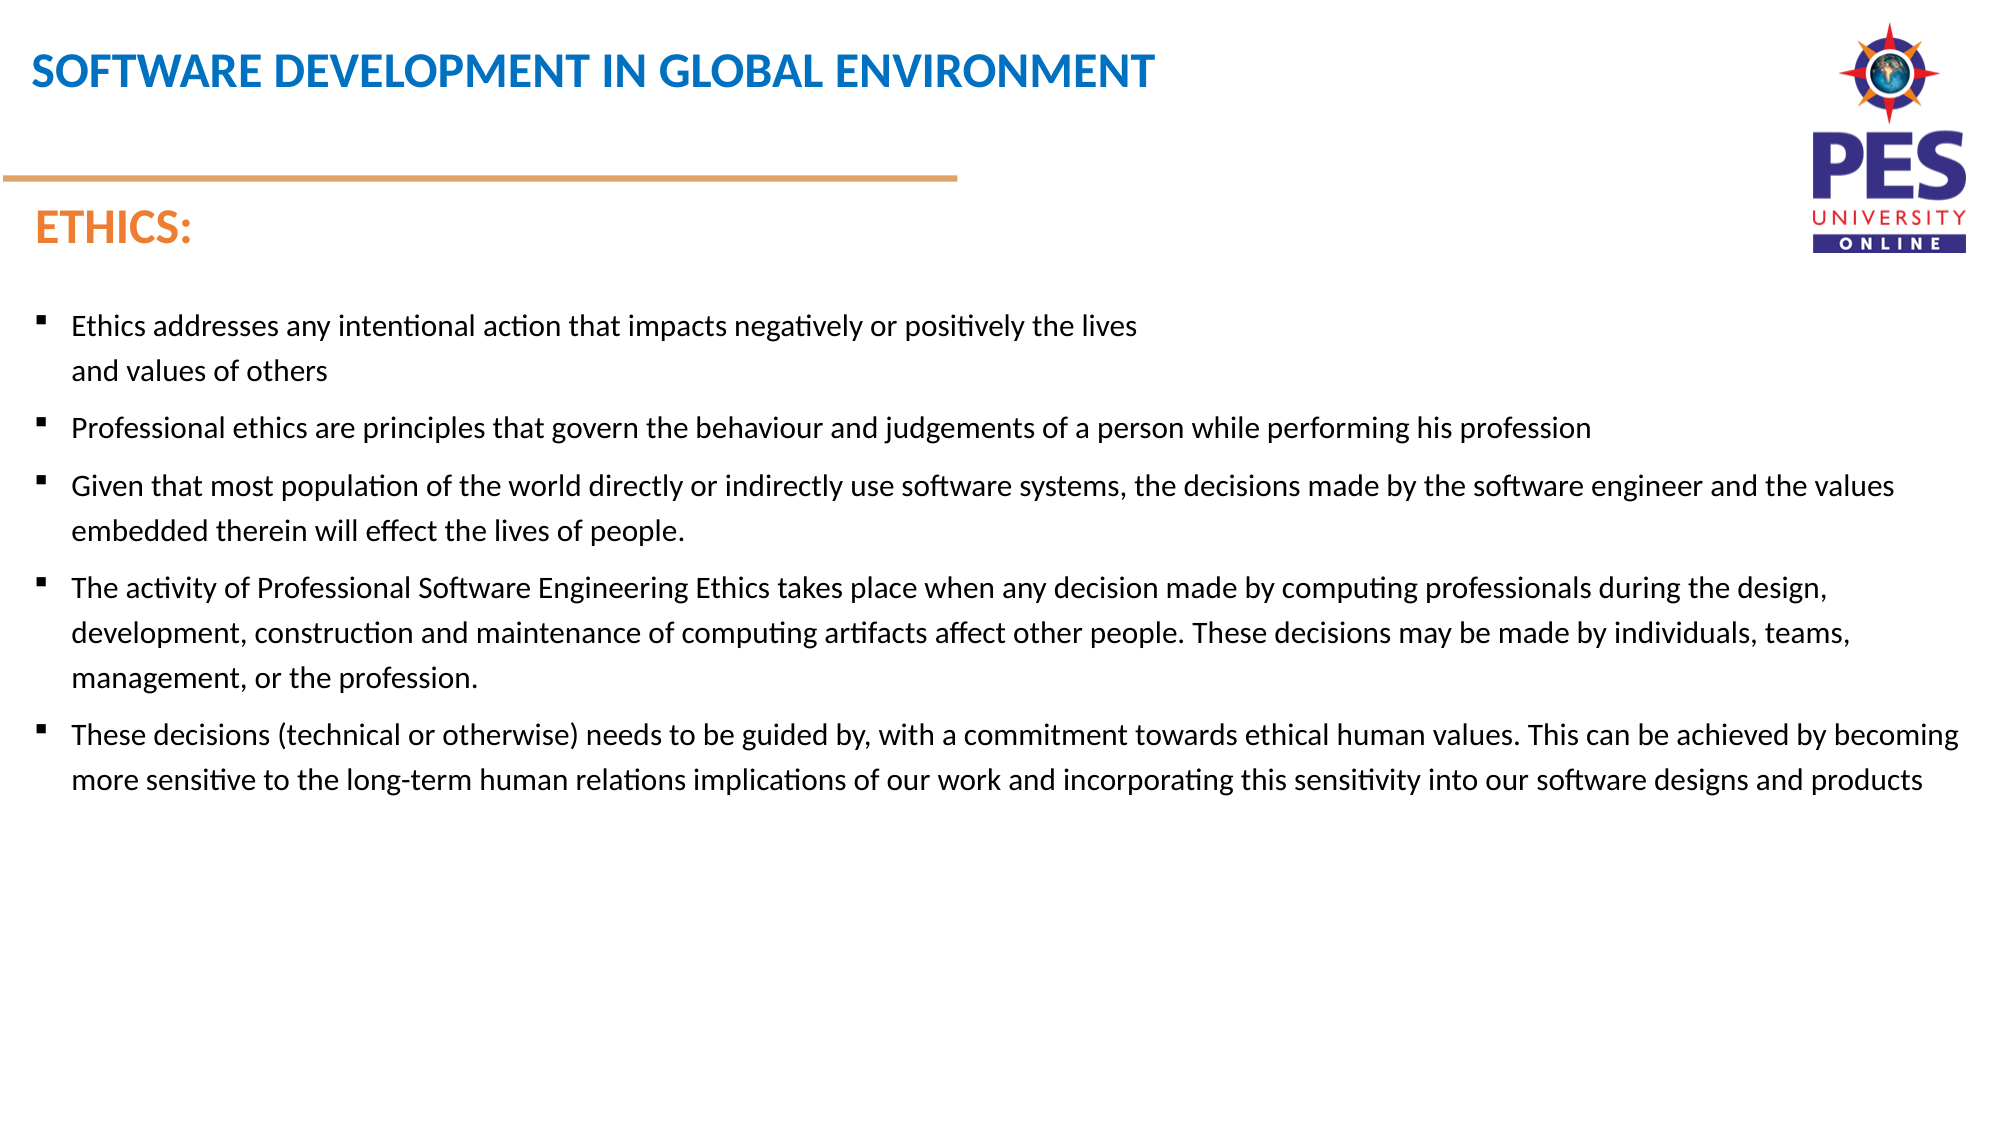

ETHICS:

Ethics addresses any intentional action that impacts negatively or positively the lives
and values of others
Professional ethics are principles that govern the behaviour and judgements of a person while performing his profession
Given that most population of the world directly or indirectly use software systems, the decisions made by the software engineer and the values embedded therein will effect the lives of people.
The activity of Professional Software Engineering Ethics takes place when any decision made by computing professionals during the design, development, construction and maintenance of computing artifacts affect other people. These decisions may be made by individuals, teams, management, or the profession.
These decisions (technical or otherwise) needs to be guided by, with a commitment towards ethical human values. This can be achieved by becoming more sensitive to the long-term human relations implications of our work and incorporating this sensitivity into our software designs and products